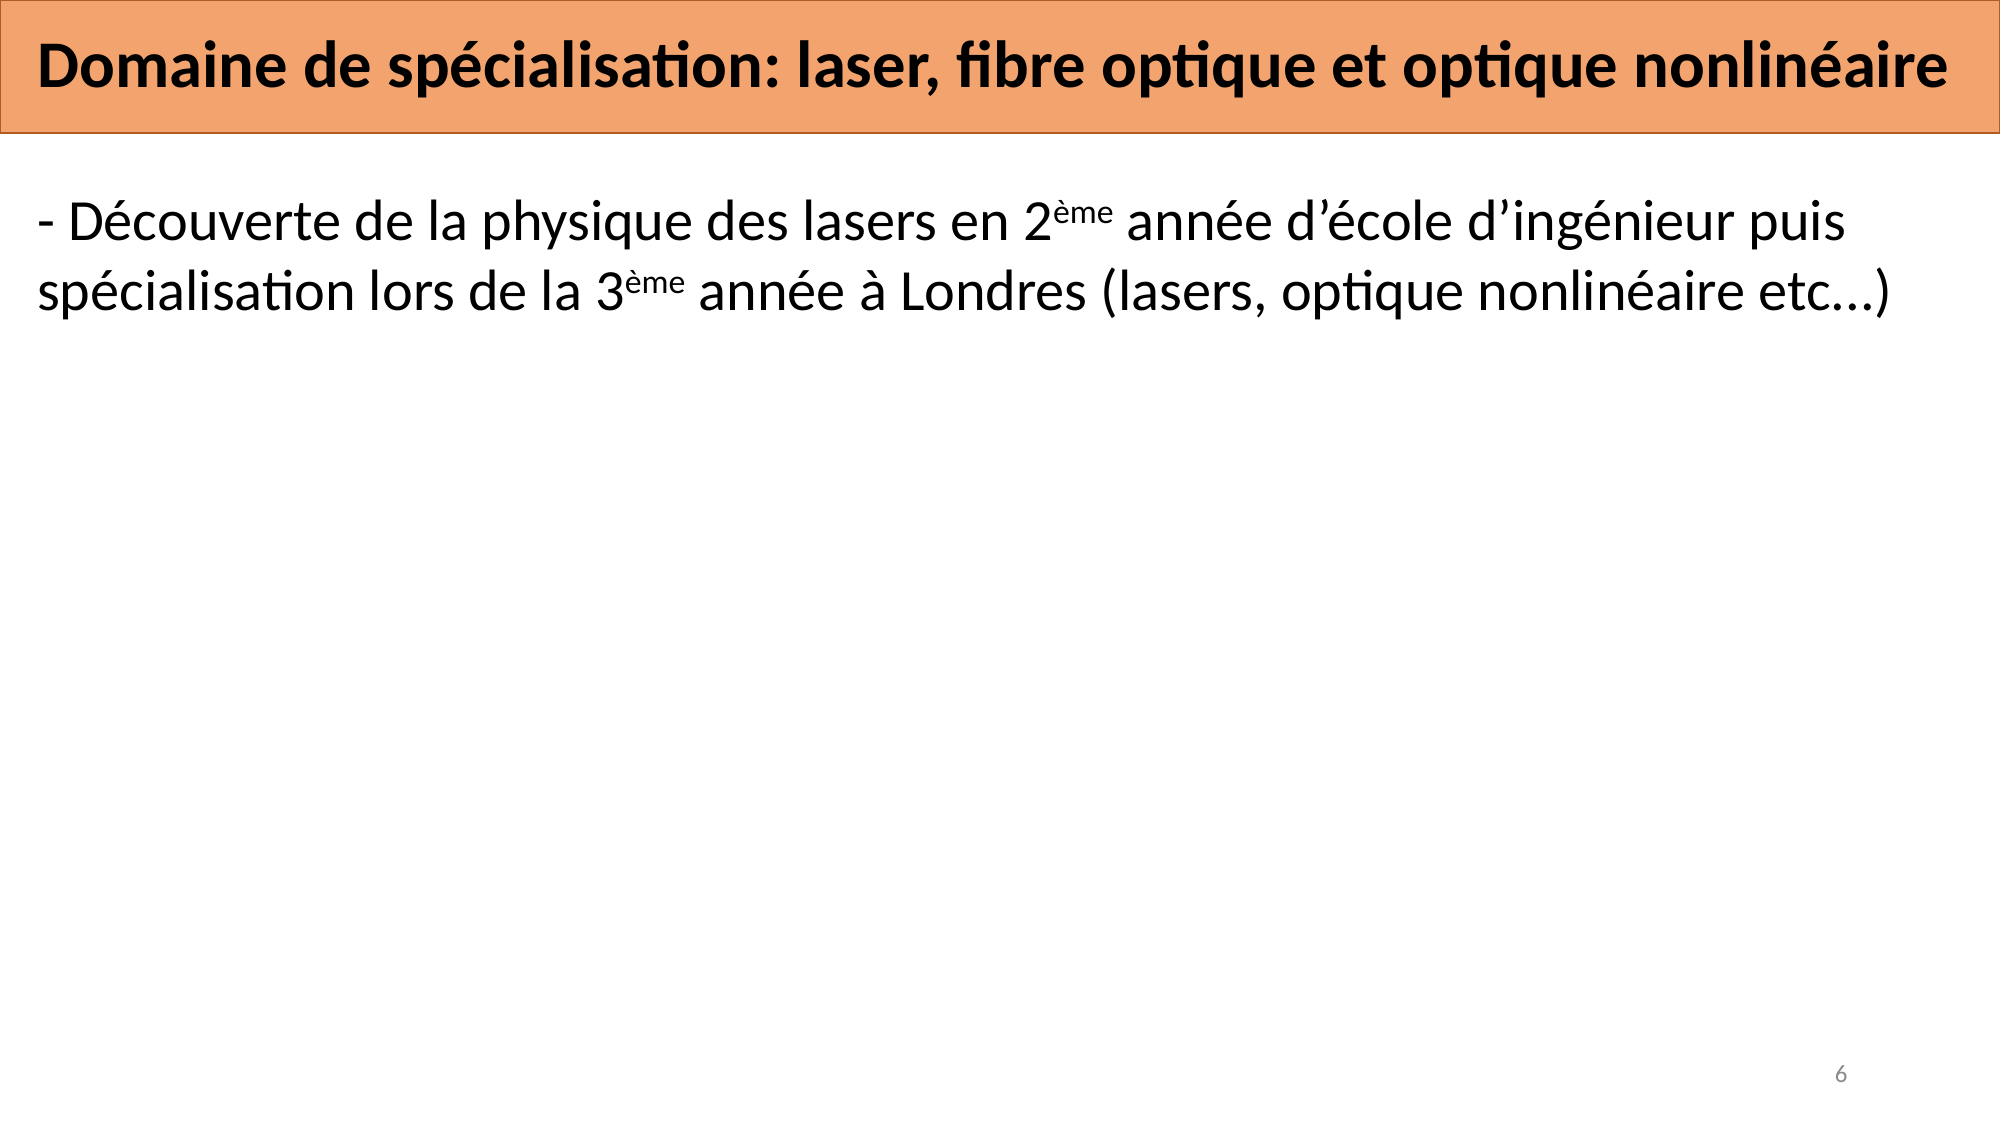

Domaine de spécialisation: laser, fibre optique et optique nonlinéaire

- Découverte de la physique des lasers en 2ème année d’école d’ingénieur puis spécialisation lors de la 3ème année à Londres (lasers, optique nonlinéaire etc...)
6